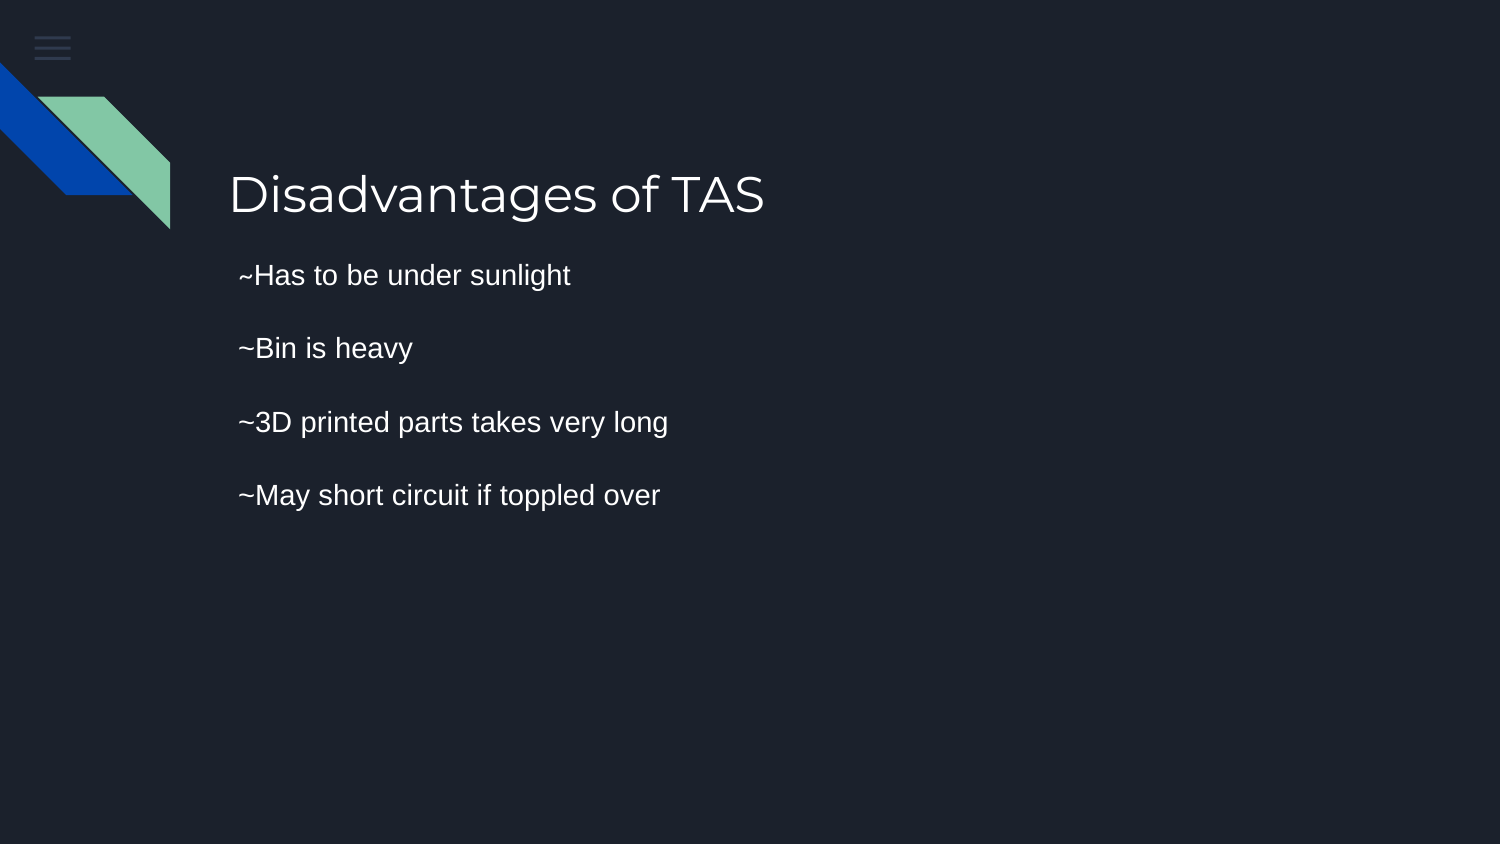

# Disadvantages of TAS
~Has to be under sunlight
~Bin is heavy
~3D printed parts takes very long
~May short circuit if toppled over